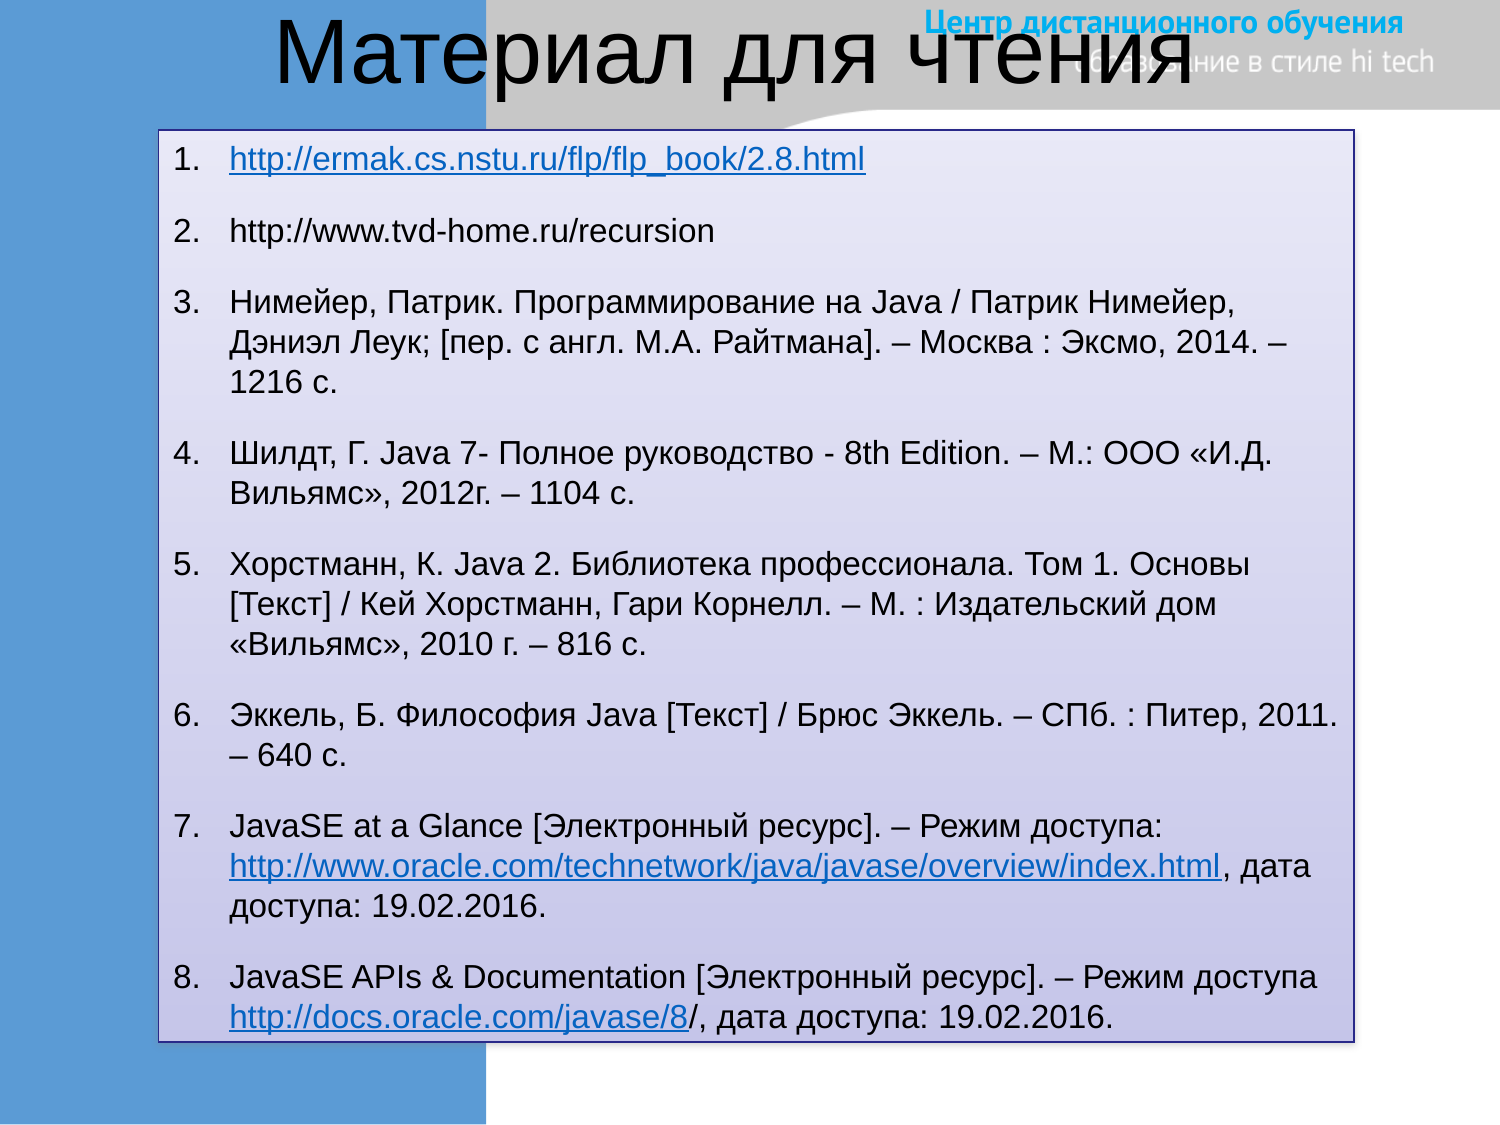

Материал для чтения

http://ermak.cs.nstu.ru/flp/flp_book/2.8.html
http://www.tvd-home.ru/recursion
Нимейер, Патрик. Программирование на Java / Патрик Нимейер, Дэниэл Леук; [пер. с англ. М.А. Райтмана]. – Москва : Эксмо, 2014. – 1216 с.
Шилдт, Г. Java 7- Полное руководство - 8th Edition. – М.: ООО «И.Д. Вильямс», 2012г. – 1104 с.
Хорстманн, К. Java 2. Библиотека профессионала. Том 1. Основы [Текст] / Кей Хорстманн, Гари Корнелл. – М. : Издательский дом «Вильямс», 2010 г. – 816 с.
Эккель, Б. Философия Java [Текст] / Брюс Эккель. – СПб. : Питер, 2011. – 640 с.
JavaSE at a Glance [Электронный ресурс]. – Режим доступа: http://www.oracle.com/technetwork/java/javase/overview/index.html, дата доступа: 19.02.2016.
JavaSE APIs & Documentation [Электронный ресурс]. – Режим доступа http://docs.oracle.com/javase/8/, дата доступа: 19.02.2016.

90